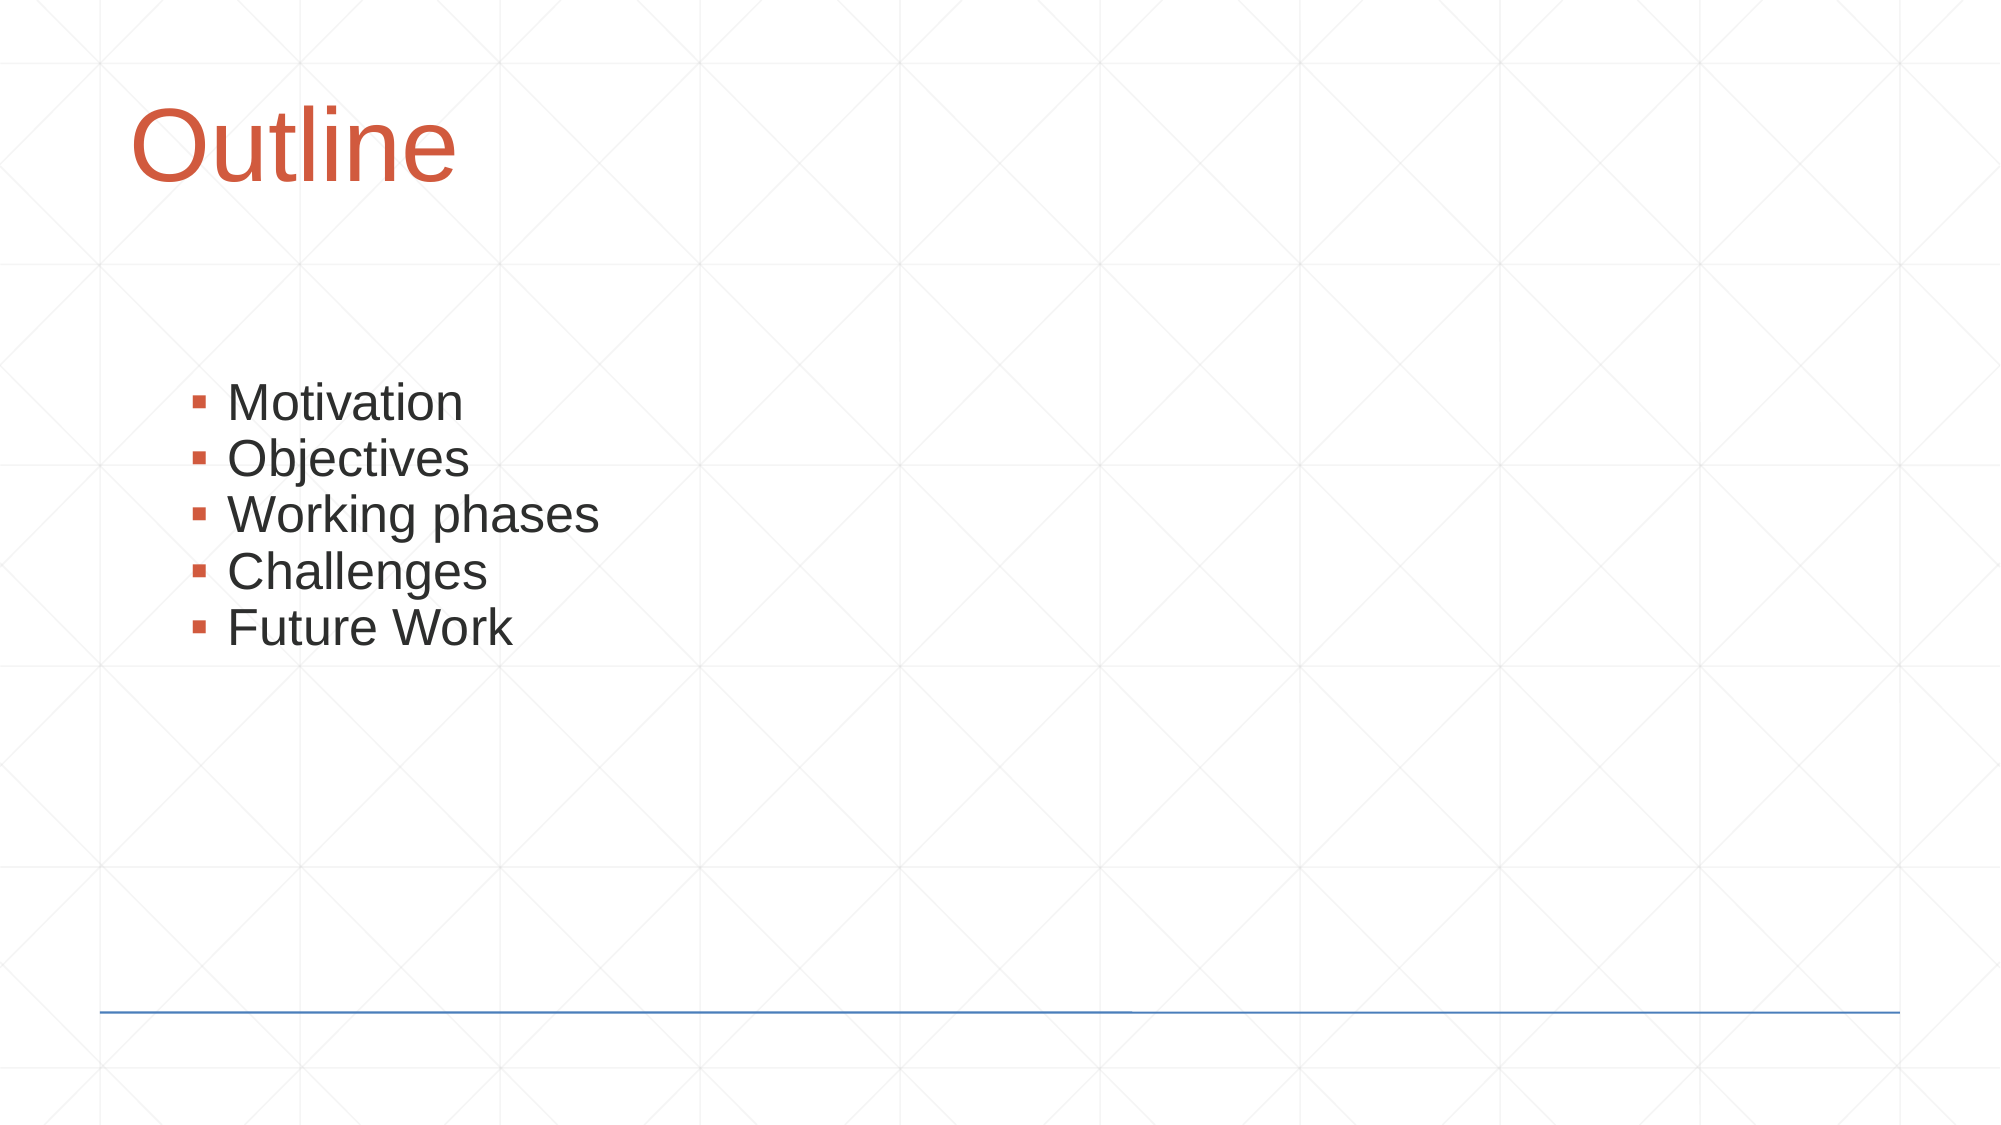

Outline

Motivation
Objectives
Working phases
Challenges
Future Work